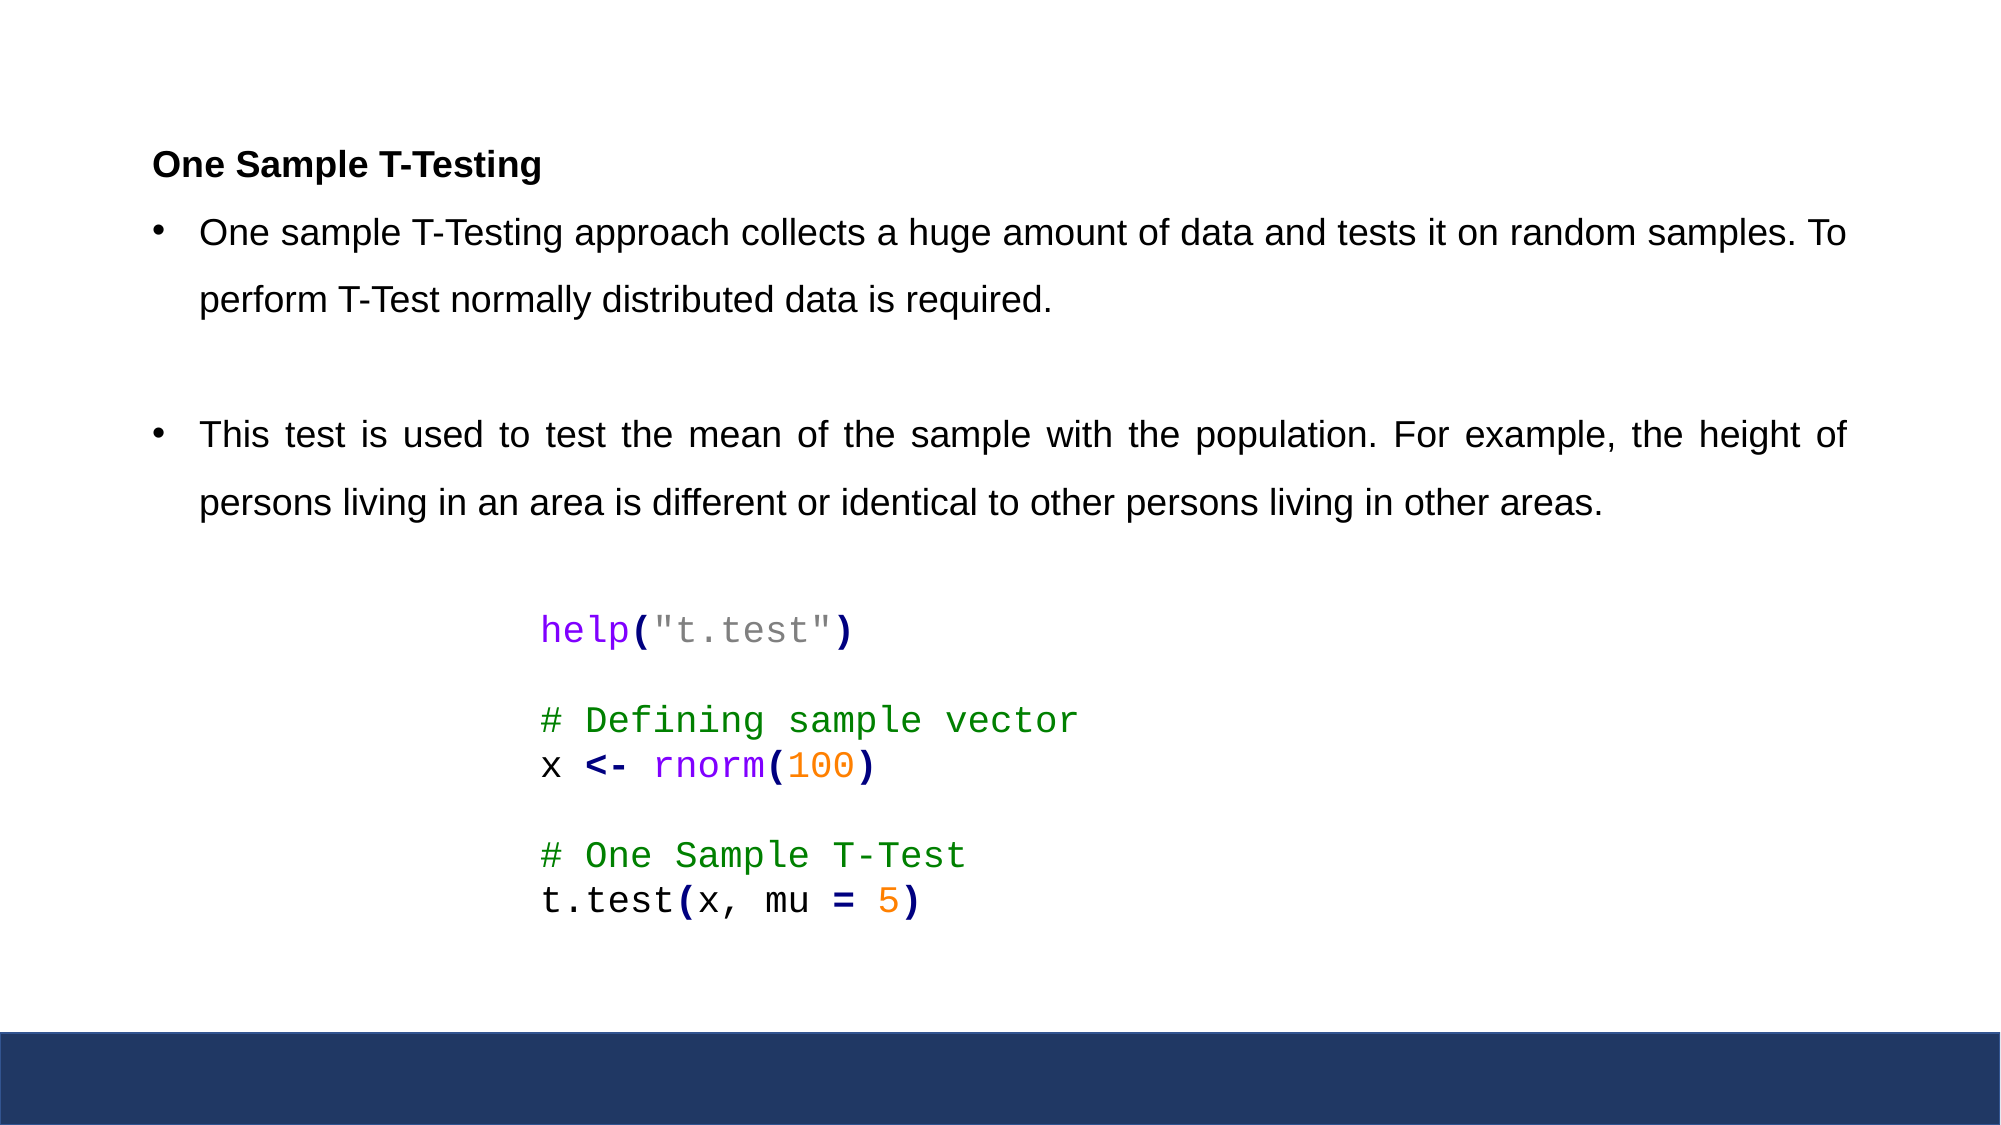

One Sample T-Testing
One sample T-Testing approach collects a huge amount of data and tests it on random samples. To perform T-Test normally distributed data is required.

This test is used to test the mean of the sample with the population. For example, the height of persons living in an area is different or identical to other persons living in other areas.
help("t.test")

# Defining sample vector
x <- rnorm(100)

# One Sample T-Test
t.test(x, mu = 5)
56